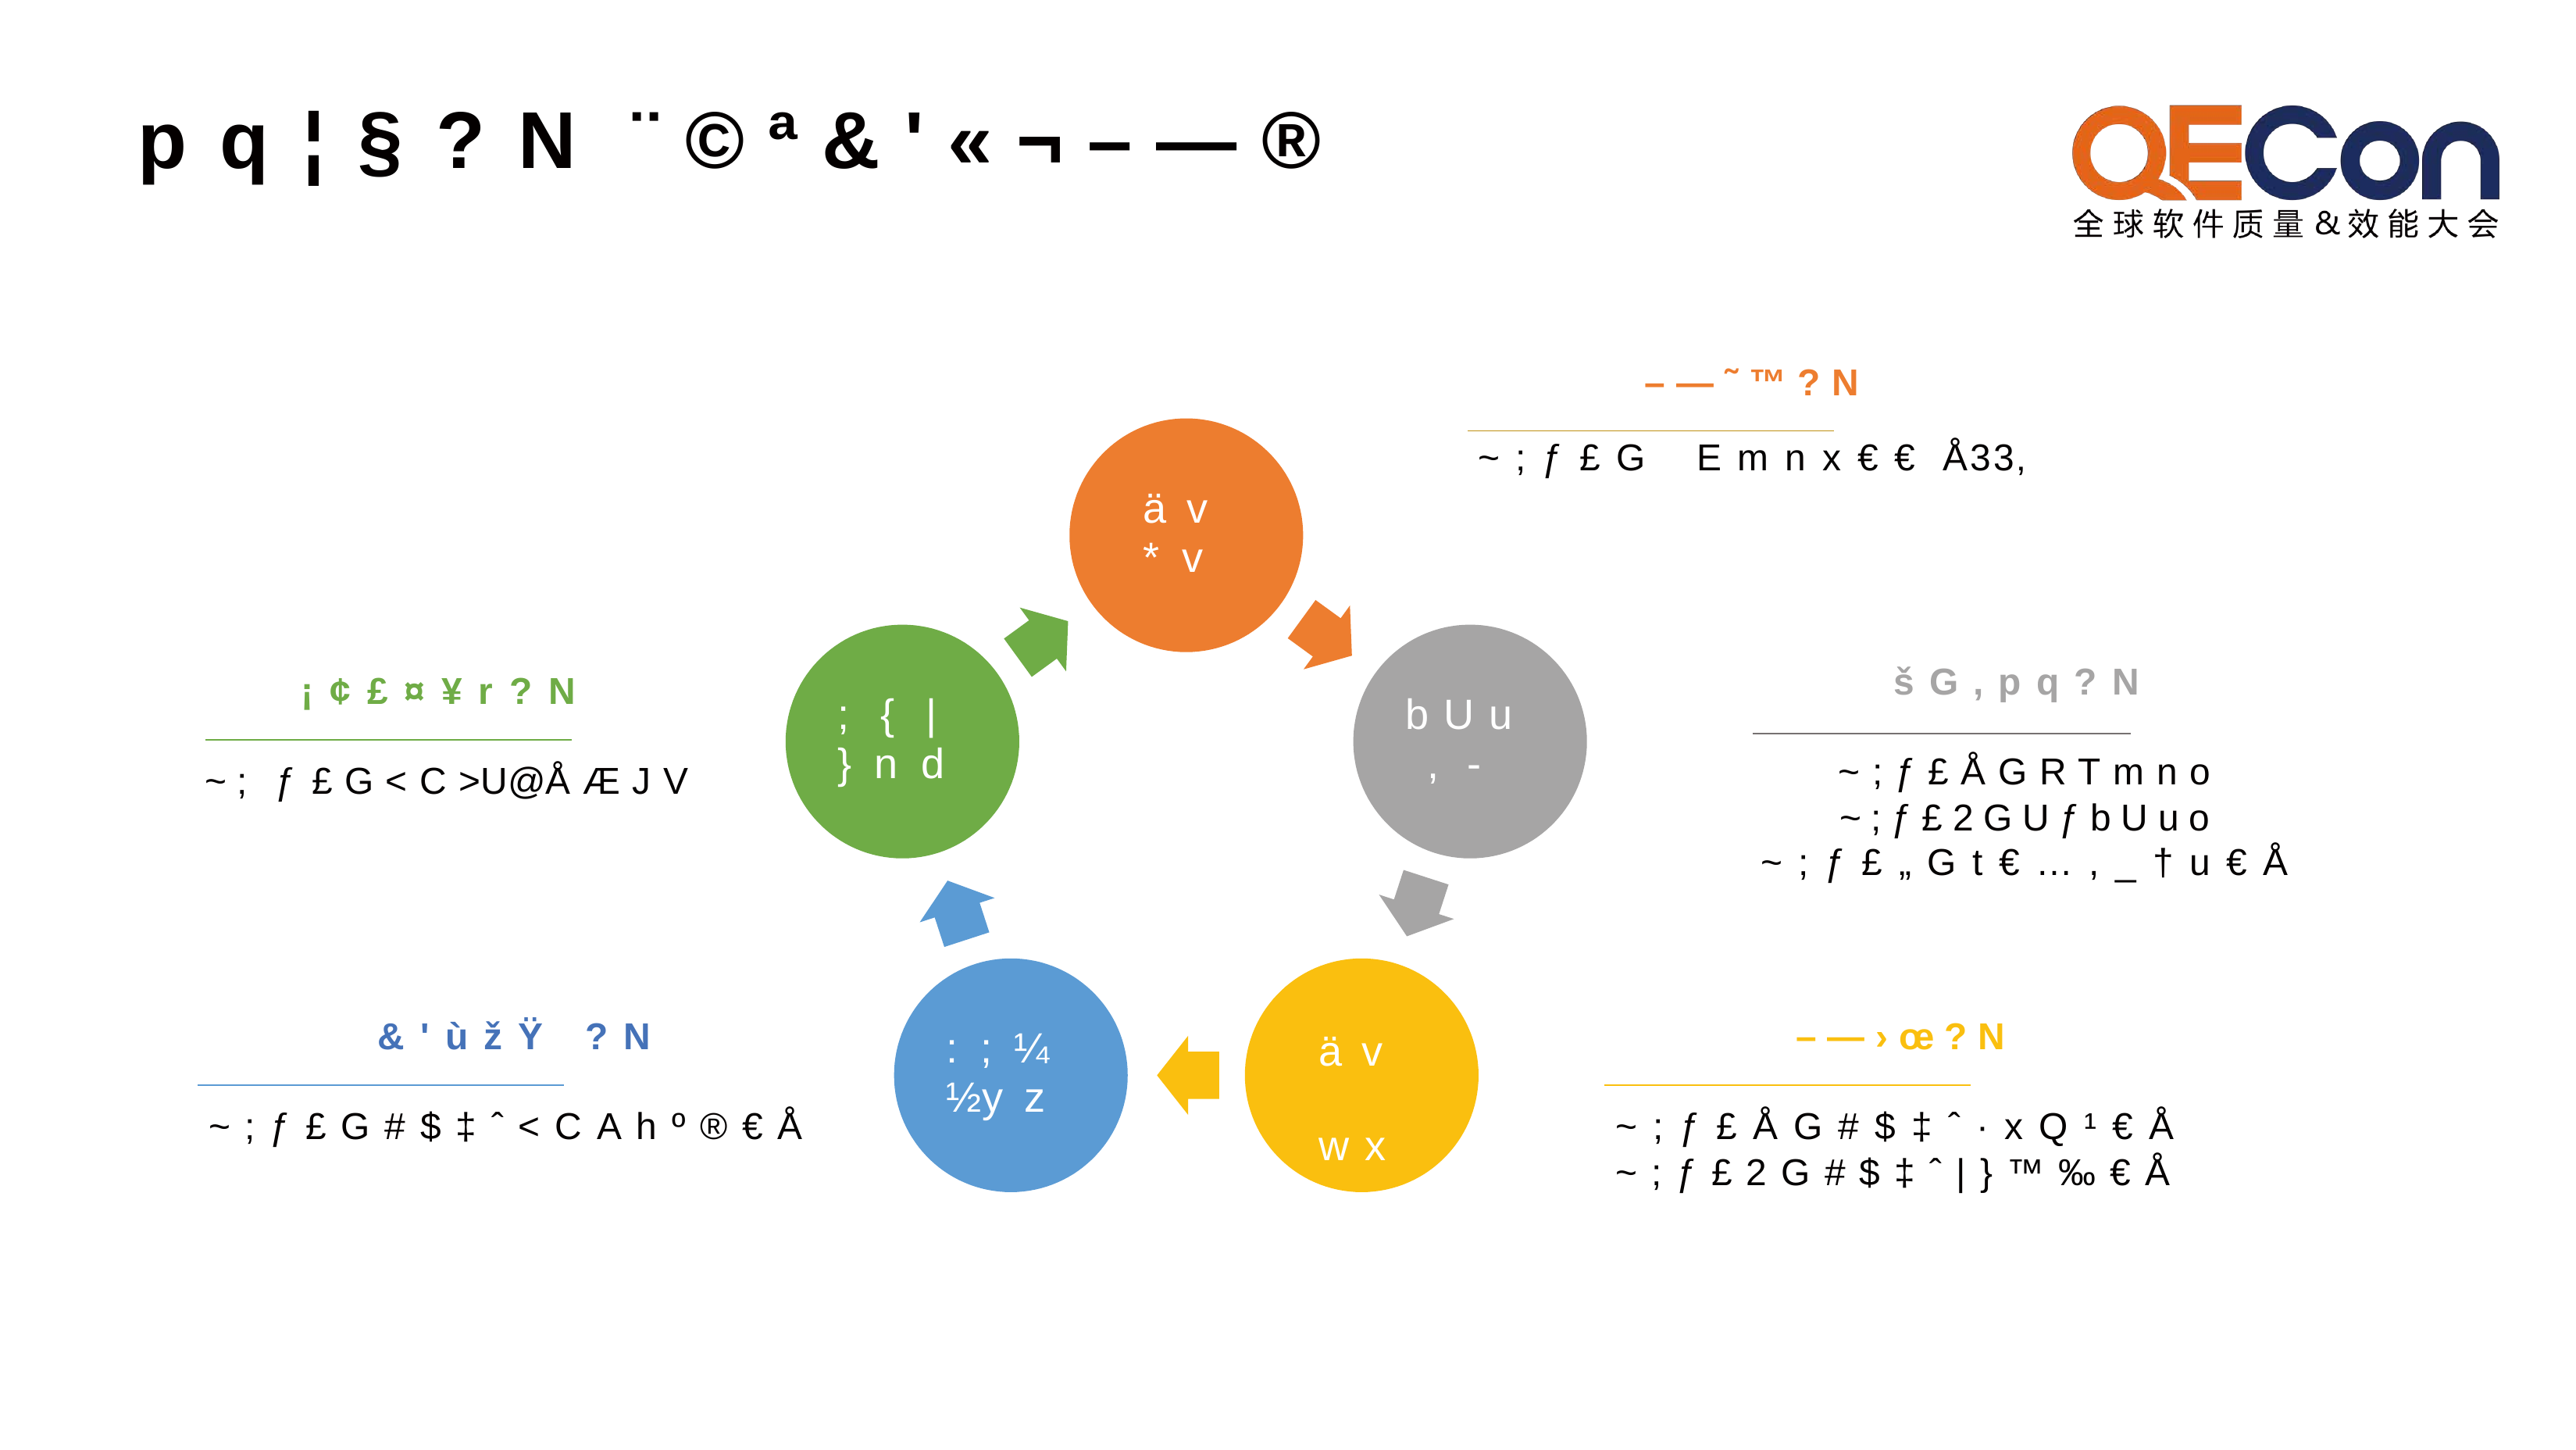

# pq¦§?N ¨ ©ª&'«¬–—­®
–—˜™?N

~;ƒ£GEmnx€€ Å33‚

äv
*v

šG,pq?N
¡¢£¤¥r?N
;{|
}nd
bUu
,-

~;ƒ£ÅGRTmno
~;ƒ£2GUƒbUuo
~;ƒ£„Gt€…,_†u€Å
~;ƒ£G<C>U@ÅÆJV

&'ùžŸ ?N
–—›œ?N
:;¼
½yz
äv  wx

~;ƒ£G#$‡ˆ<CAhº®€Å
~;ƒ£ÅG#$‡ˆ·xQ¹€Å
~;ƒ£2G#$‡ˆ|}™‰€Å